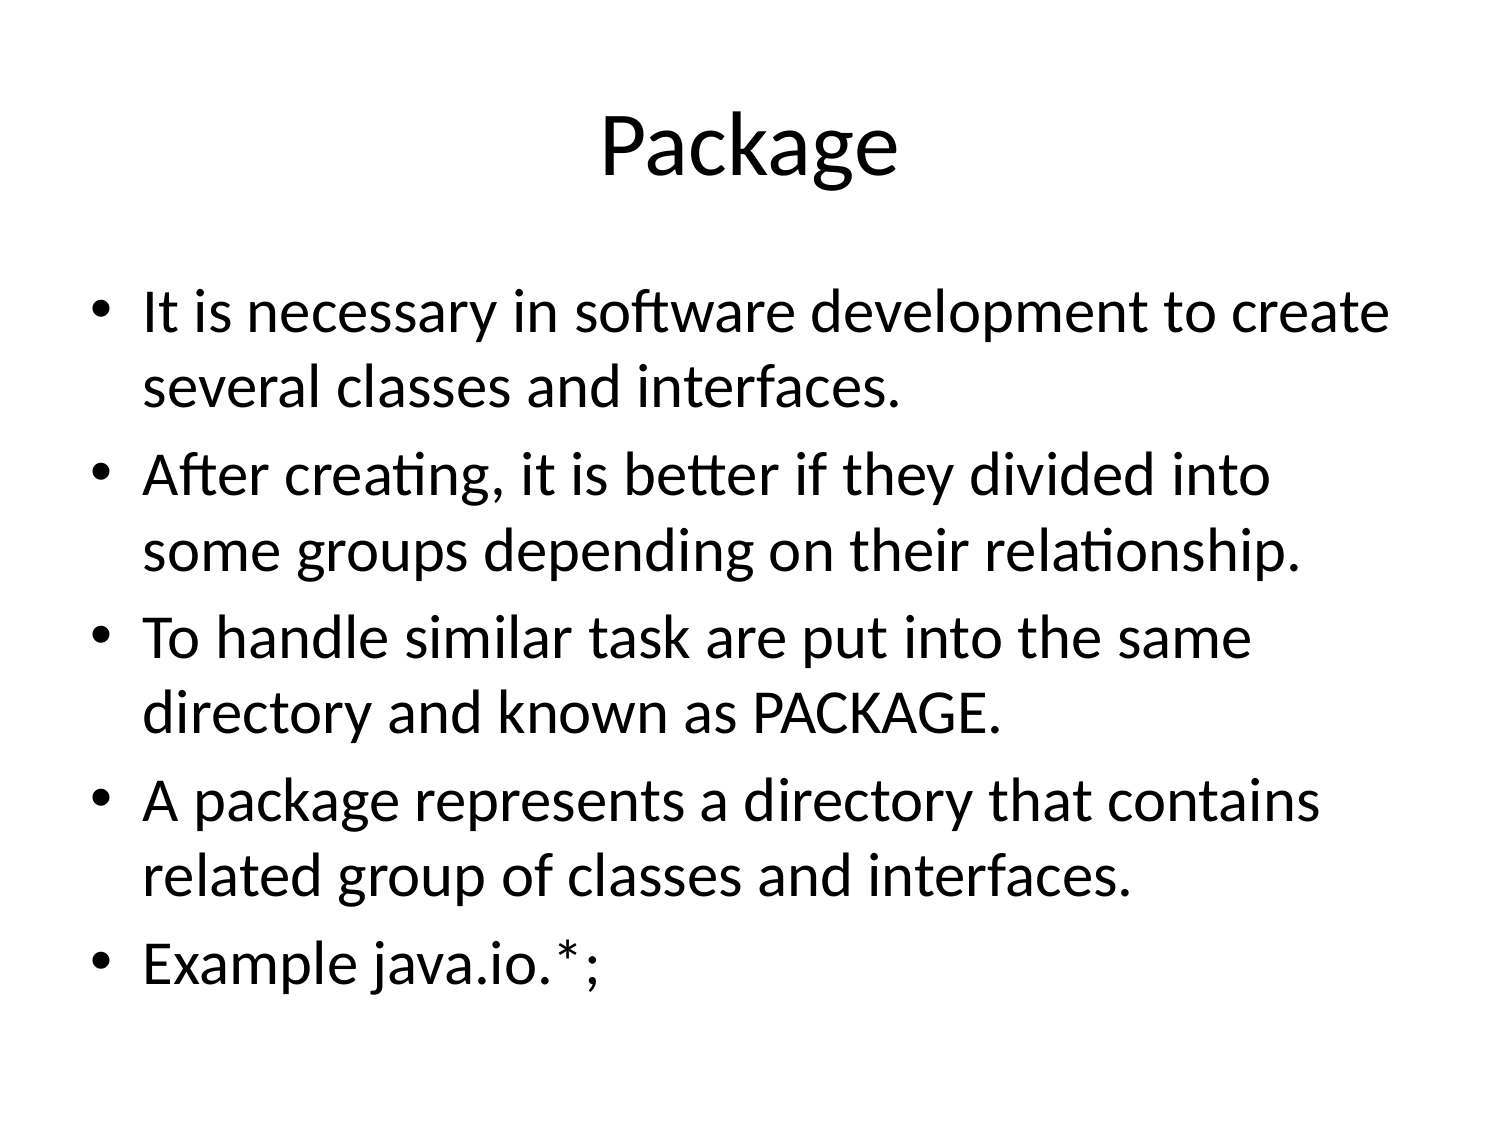

# Package
It is necessary in software development to create several classes and interfaces.
After creating, it is better if they divided into some groups depending on their relationship.
To handle similar task are put into the same directory and known as PACKAGE.
A package represents a directory that contains related group of classes and interfaces.
Example java.io.*;